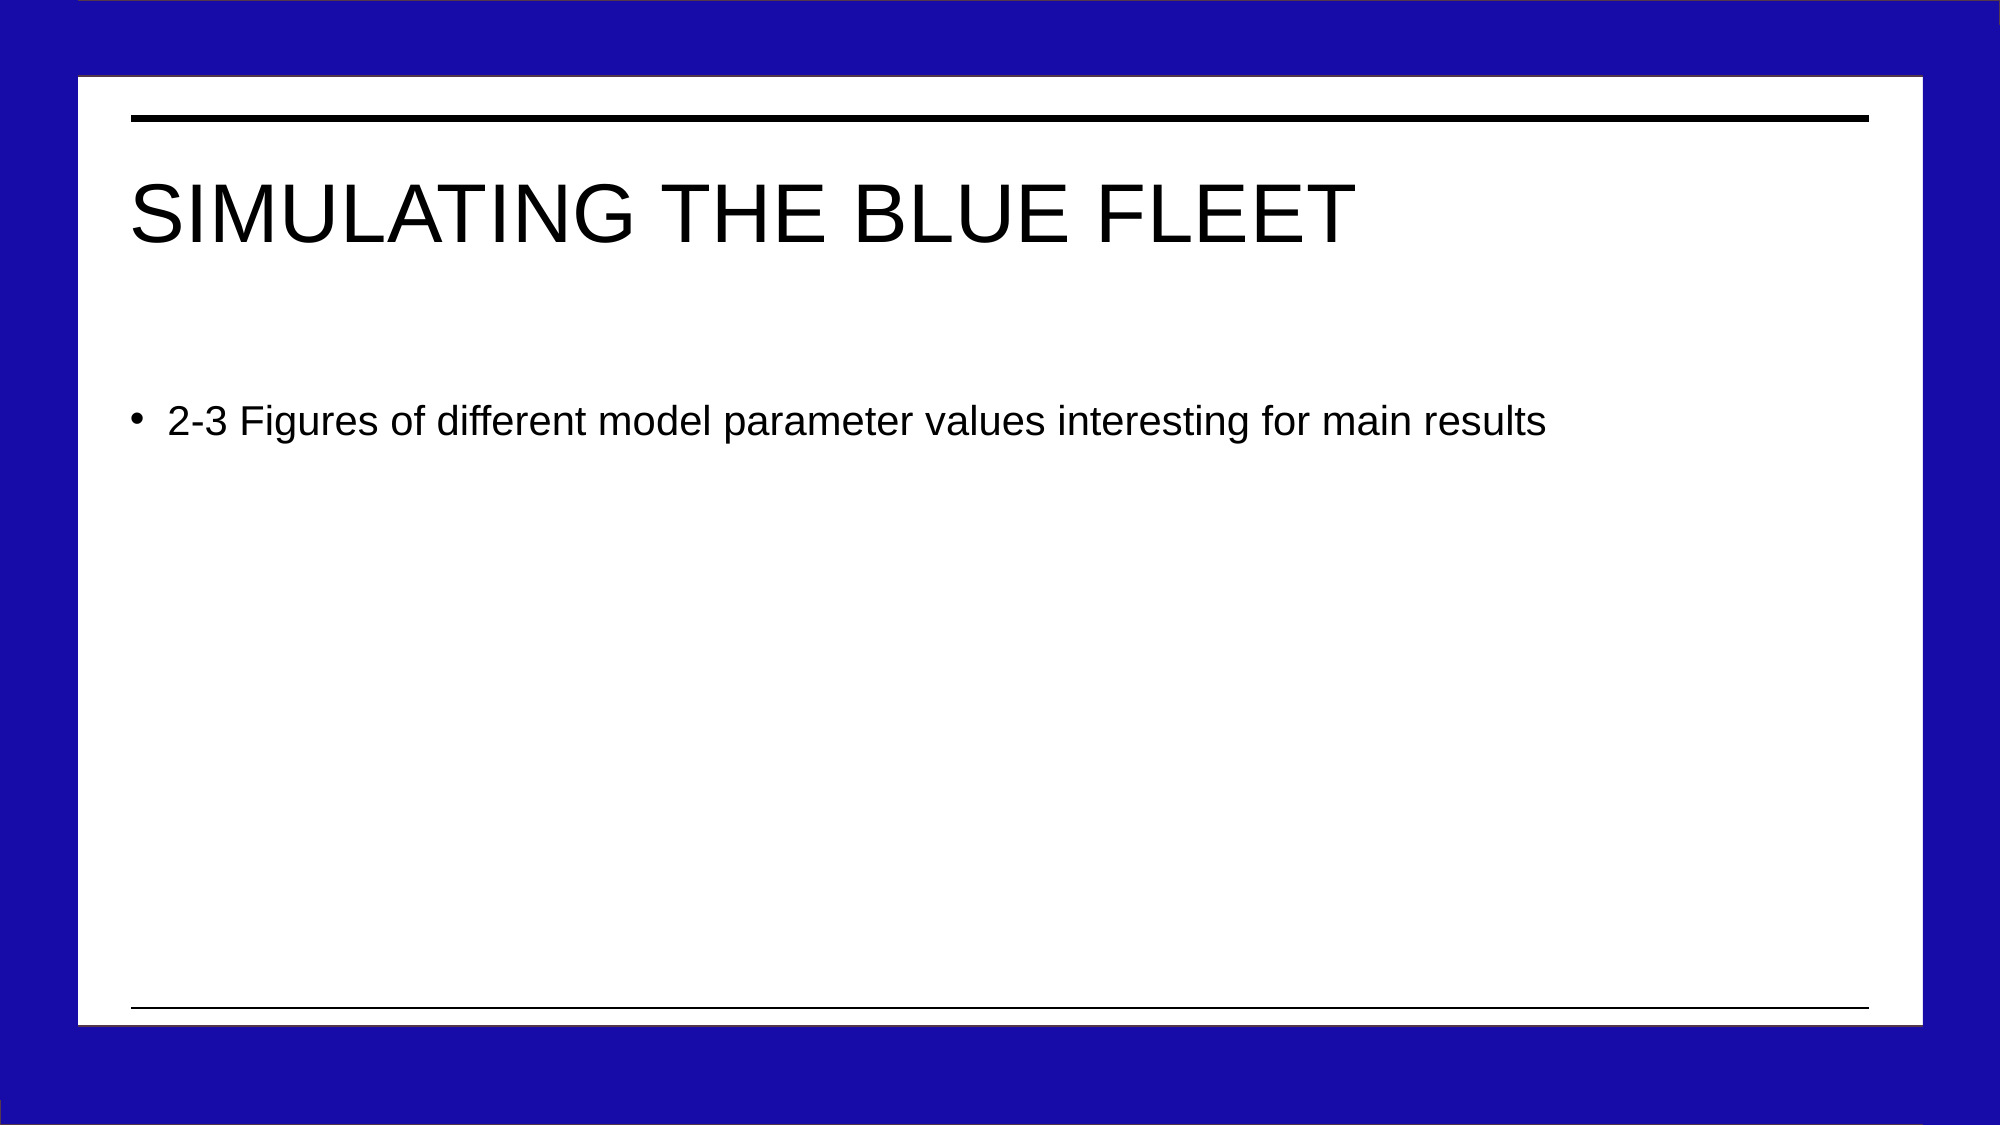

# Simulating the blue fleet
2-3 Figures of different model parameter values interesting for main results